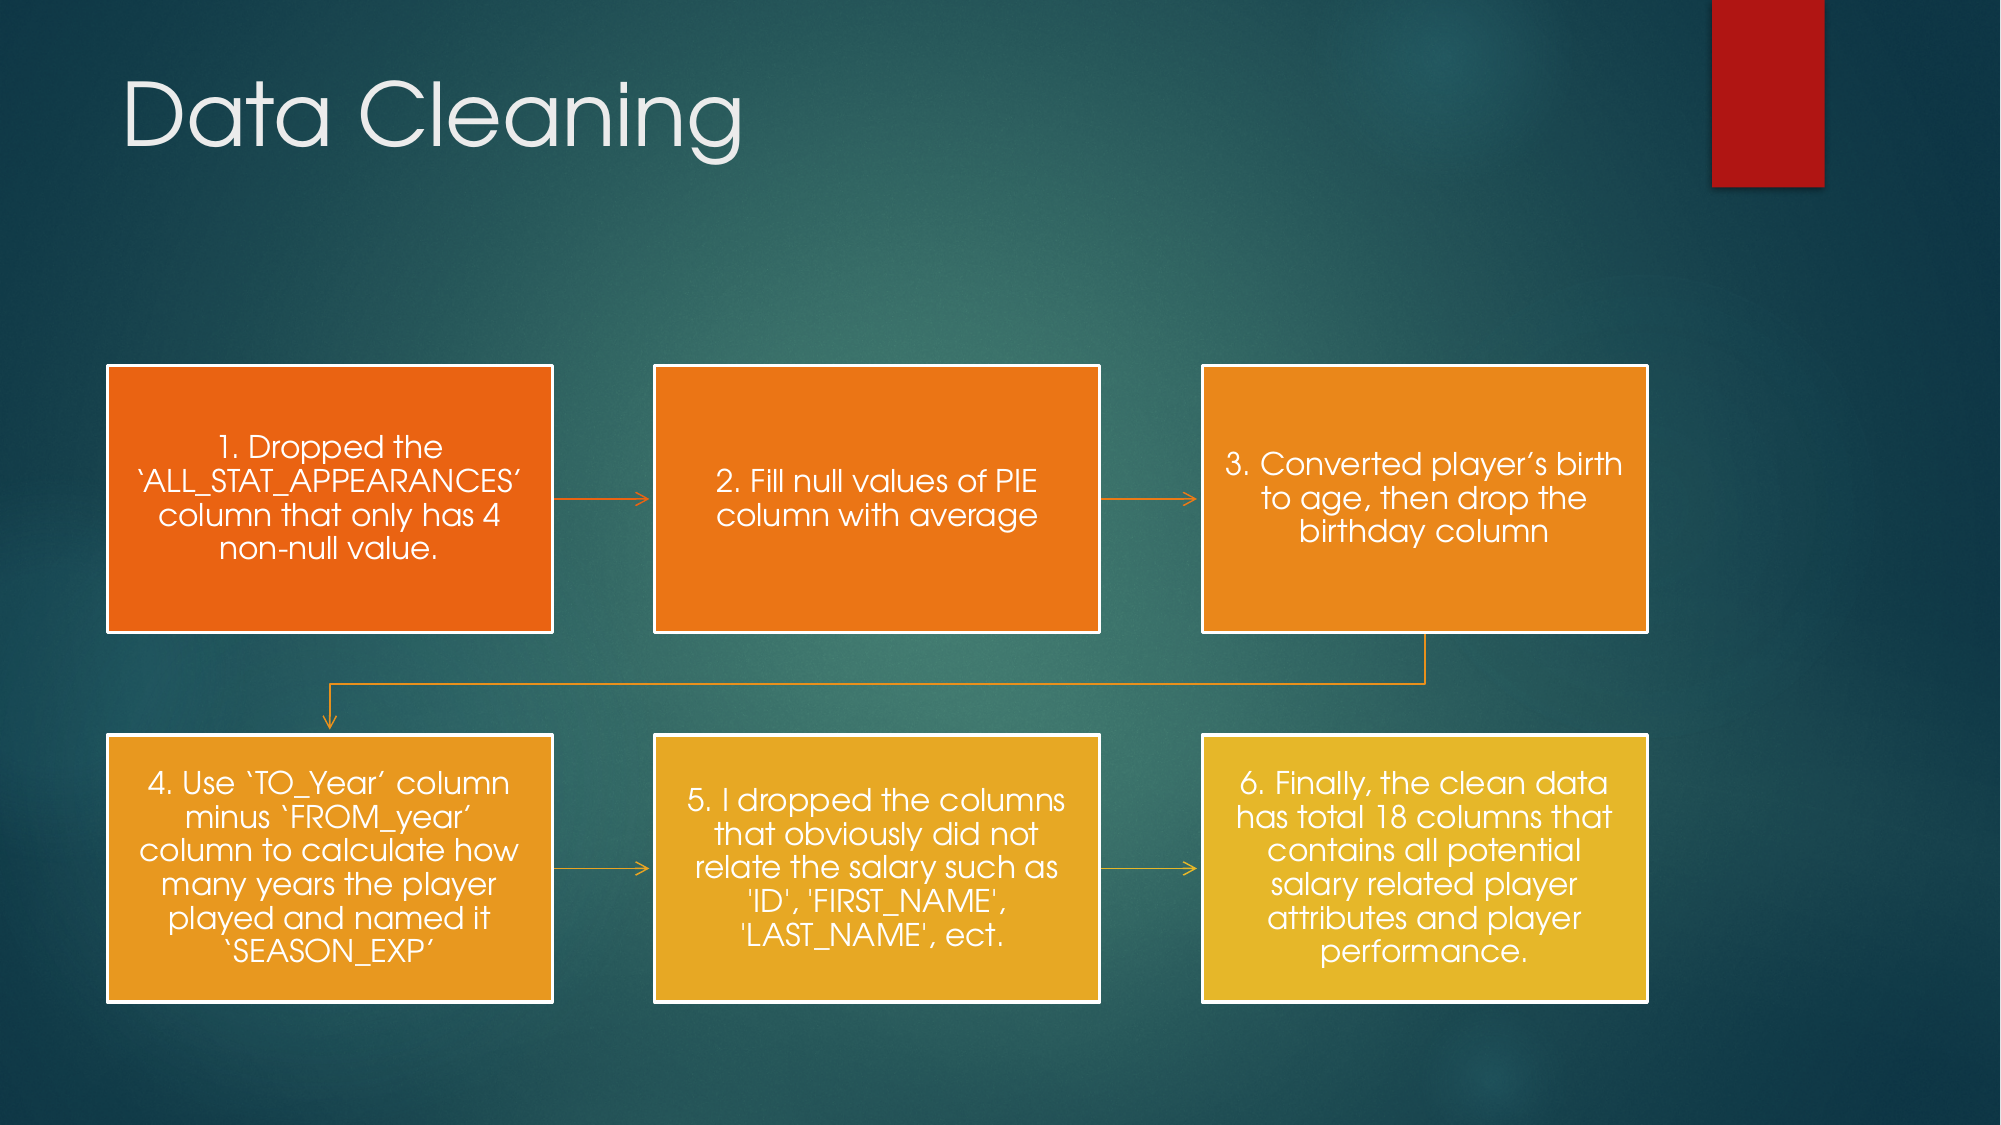

# Data Cleaning

1. Dropped the ‘ALL_STAT_APPEARANCES’ column that only has 4 non-null value.

2. Fill null values of PIE column with average

3. Converted player’s birth to age, then drop the birthday column

4. Use ‘TO_Year’ column minus ‘FROM_year’ column to calculate how many years the player played and named it ‘SEASON_EXP’

5. I dropped the columns that obviously did not relate the salary such as 'ID', 'FIRST_NAME', 'LAST_NAME', ect.
6. Finally, the clean data has total 18 columns that contains all potential salary related player attributes and player performance.